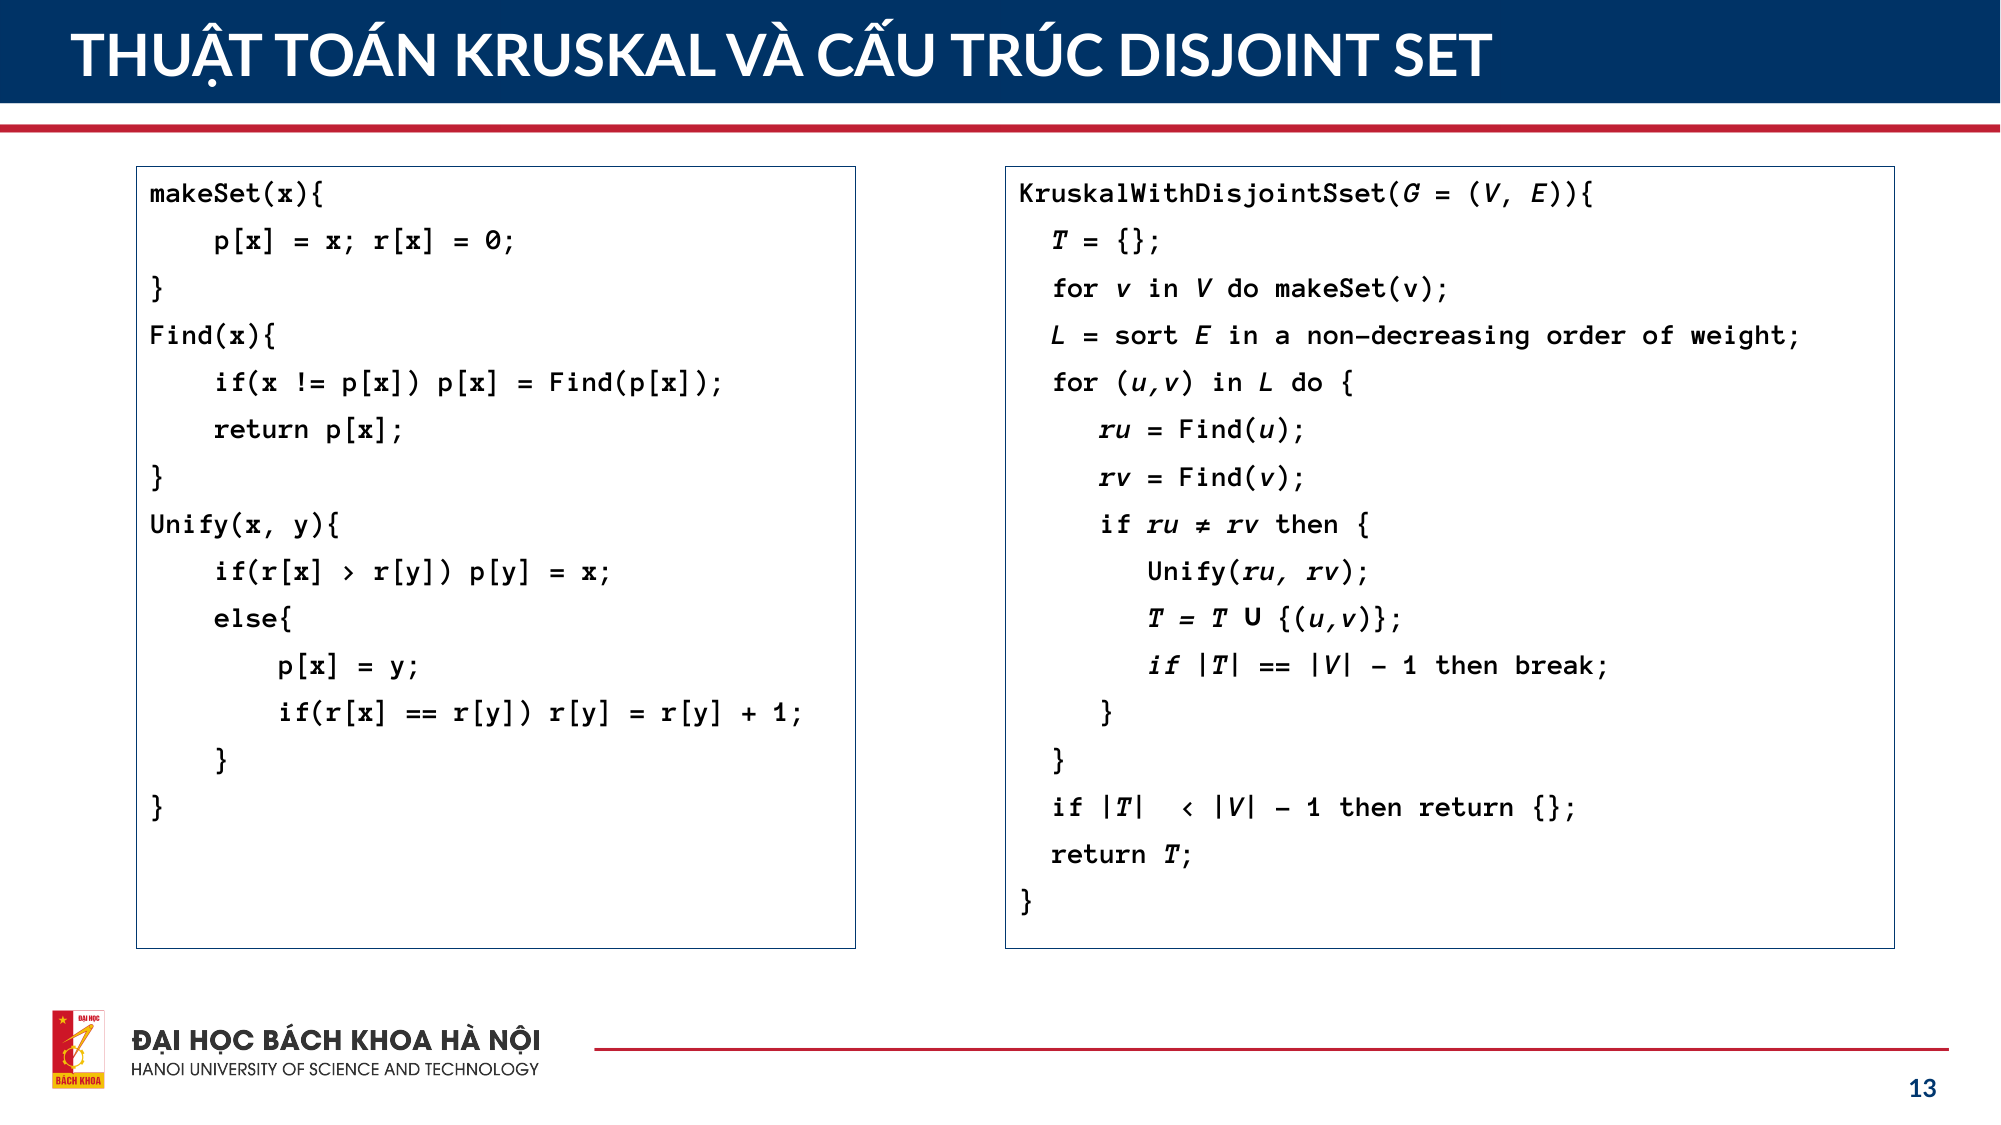

# THUẬT TOÁN KRUSKAL VÀ CẤU TRÚC DISJOINT SET
makeSet(x){
    p[x] = x; r[x] = 0;
}
Find(x){
    if(x != p[x]) p[x] = Find(p[x]);
    return p[x];
}
Unify(x, y){
    if(r[x] > r[y]) p[y] = x;
    else{
        p[x] = y;
        if(r[x] == r[y]) r[y] = r[y] + 1;
    }
}
KruskalWithDisjointSset(G = (V, E)){
  T = {};
  for v in V do makeSet(v);
  L = sort E in a non-decreasing order of weight;
  for (u,v) in L do {
     ru = Find(u);
     rv = Find(v);
     if ru ≠ rv then {
        Unify(ru, rv);
        T = T ∪ {(u,v)};
        if |T| == |V| - 1 then break;
     }
  }
  if |T|  < |V| - 1 then return {};
  return T;
}
13